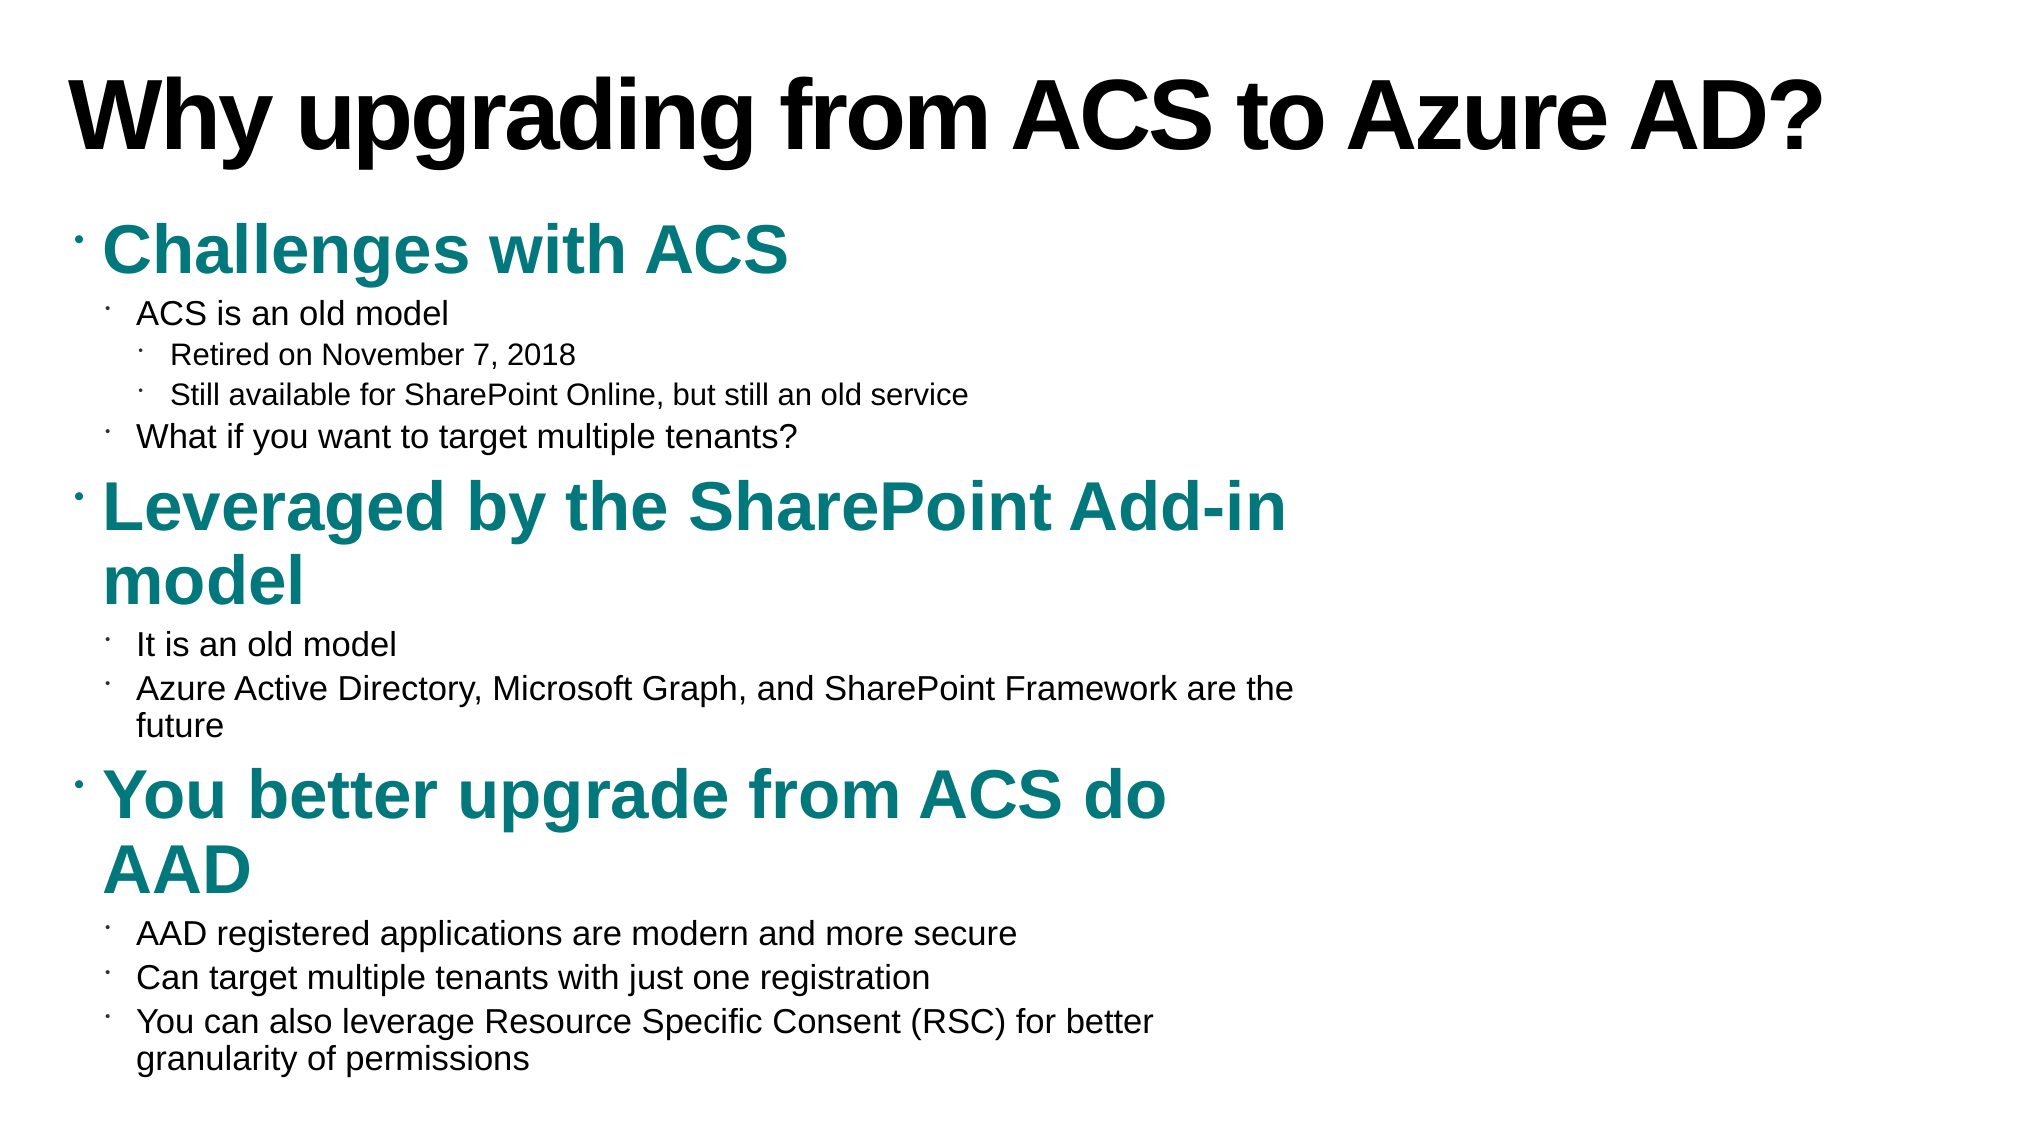

# Why upgrading from ACS to Azure AD?
Challenges with ACS
ACS is an old model
Retired on November 7, 2018
Still available for SharePoint Online, but still an old service
What if you want to target multiple tenants?
Leveraged by the SharePoint Add-in model
It is an old model
Azure Active Directory, Microsoft Graph, and SharePoint Framework are the future
You better upgrade from ACS do AAD
AAD registered applications are modern and more secure
Can target multiple tenants with just one registration
You can also leverage Resource Specific Consent (RSC) for better granularity of permissions